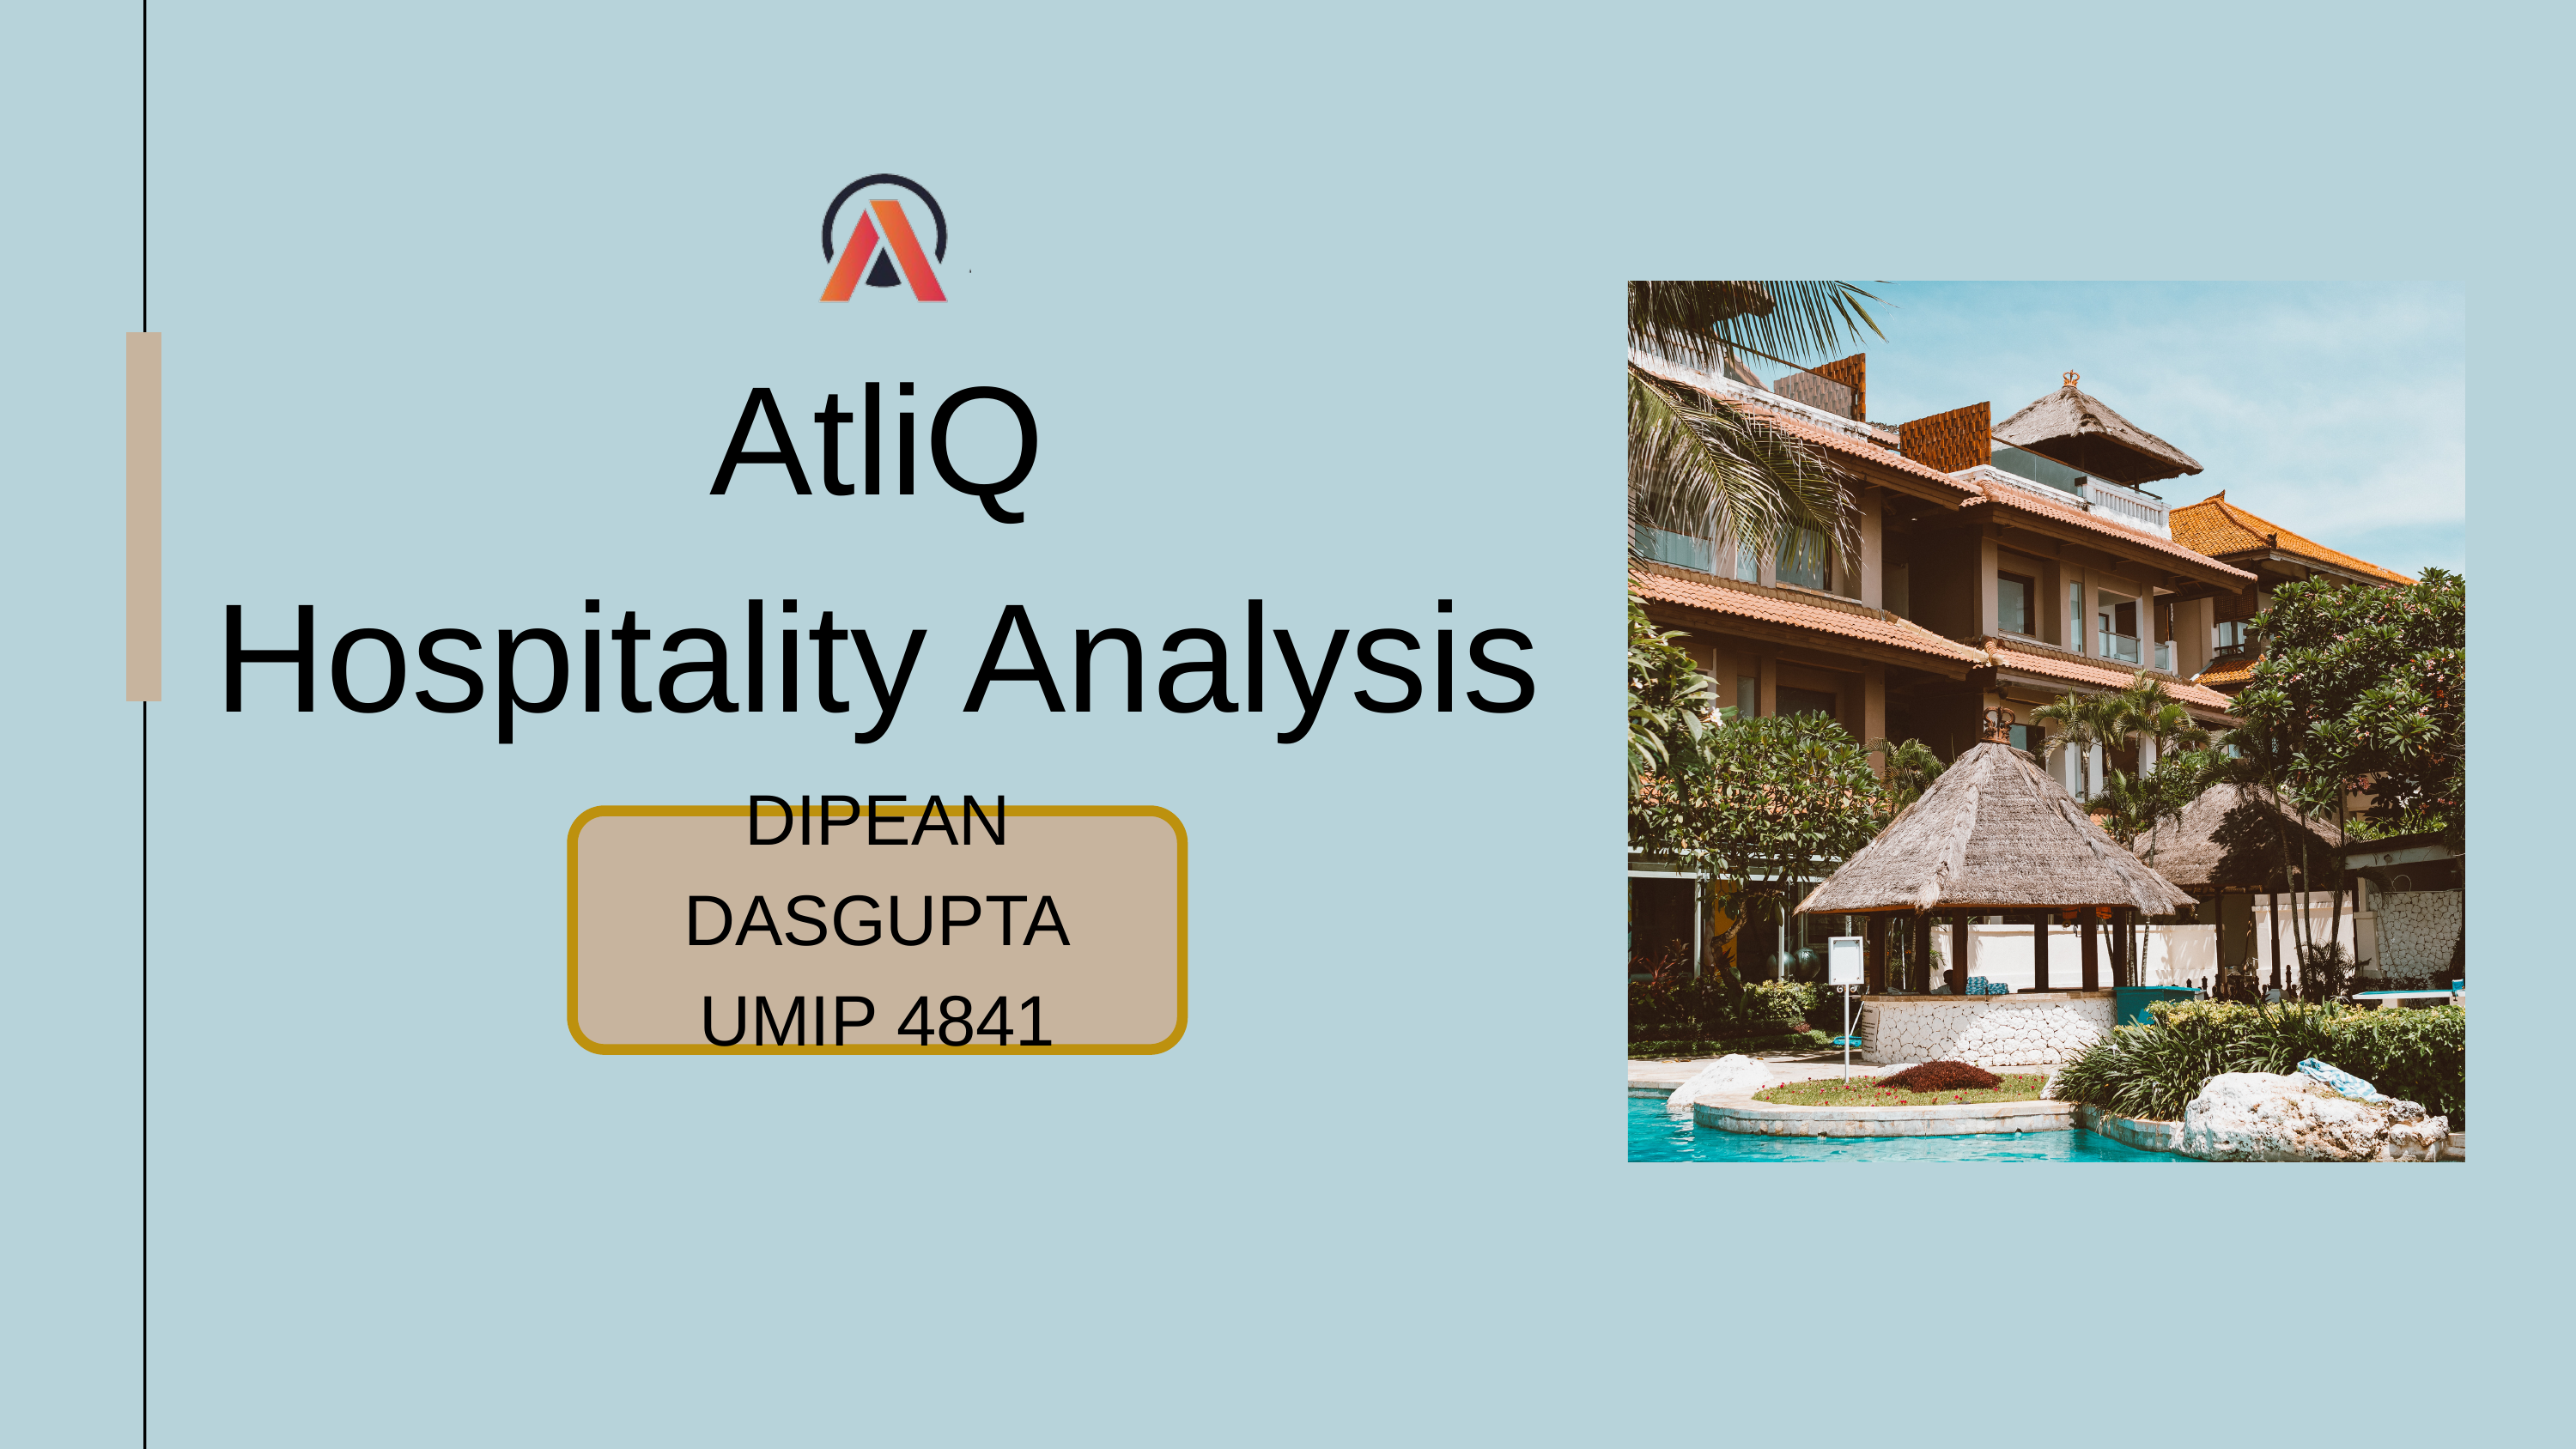

AtliQ
Hospitality Analysis

DIPEAN DASGUPTA
UMIP 4841